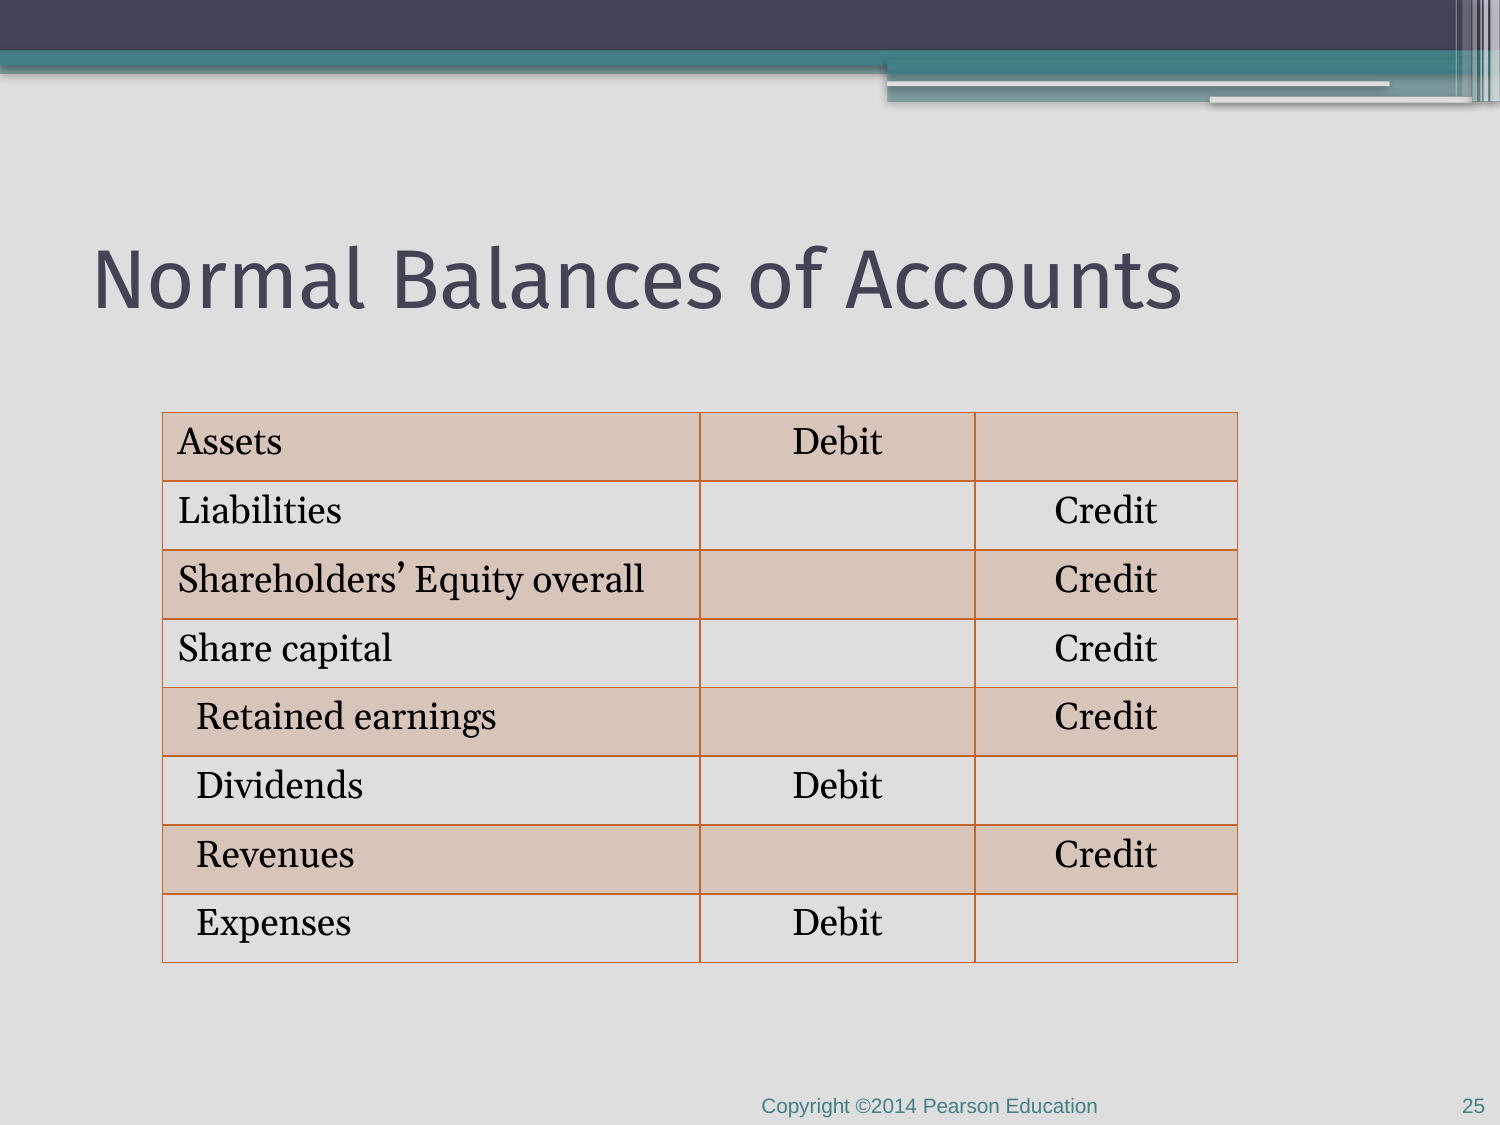

# Normal Balances of Accounts
| Assets | Debit |  |
| --- | --- | --- |
| Liabilities |  | Credit |
| Shareholders’ Equity overall |  | Credit |
| Share capital |  | Credit |
| Retained earnings |  | Credit |
| Dividends | Debit |  |
| Revenues |  | Credit |
| Expenses | Debit |  |
25
Copyright ©2014 Pearson Education